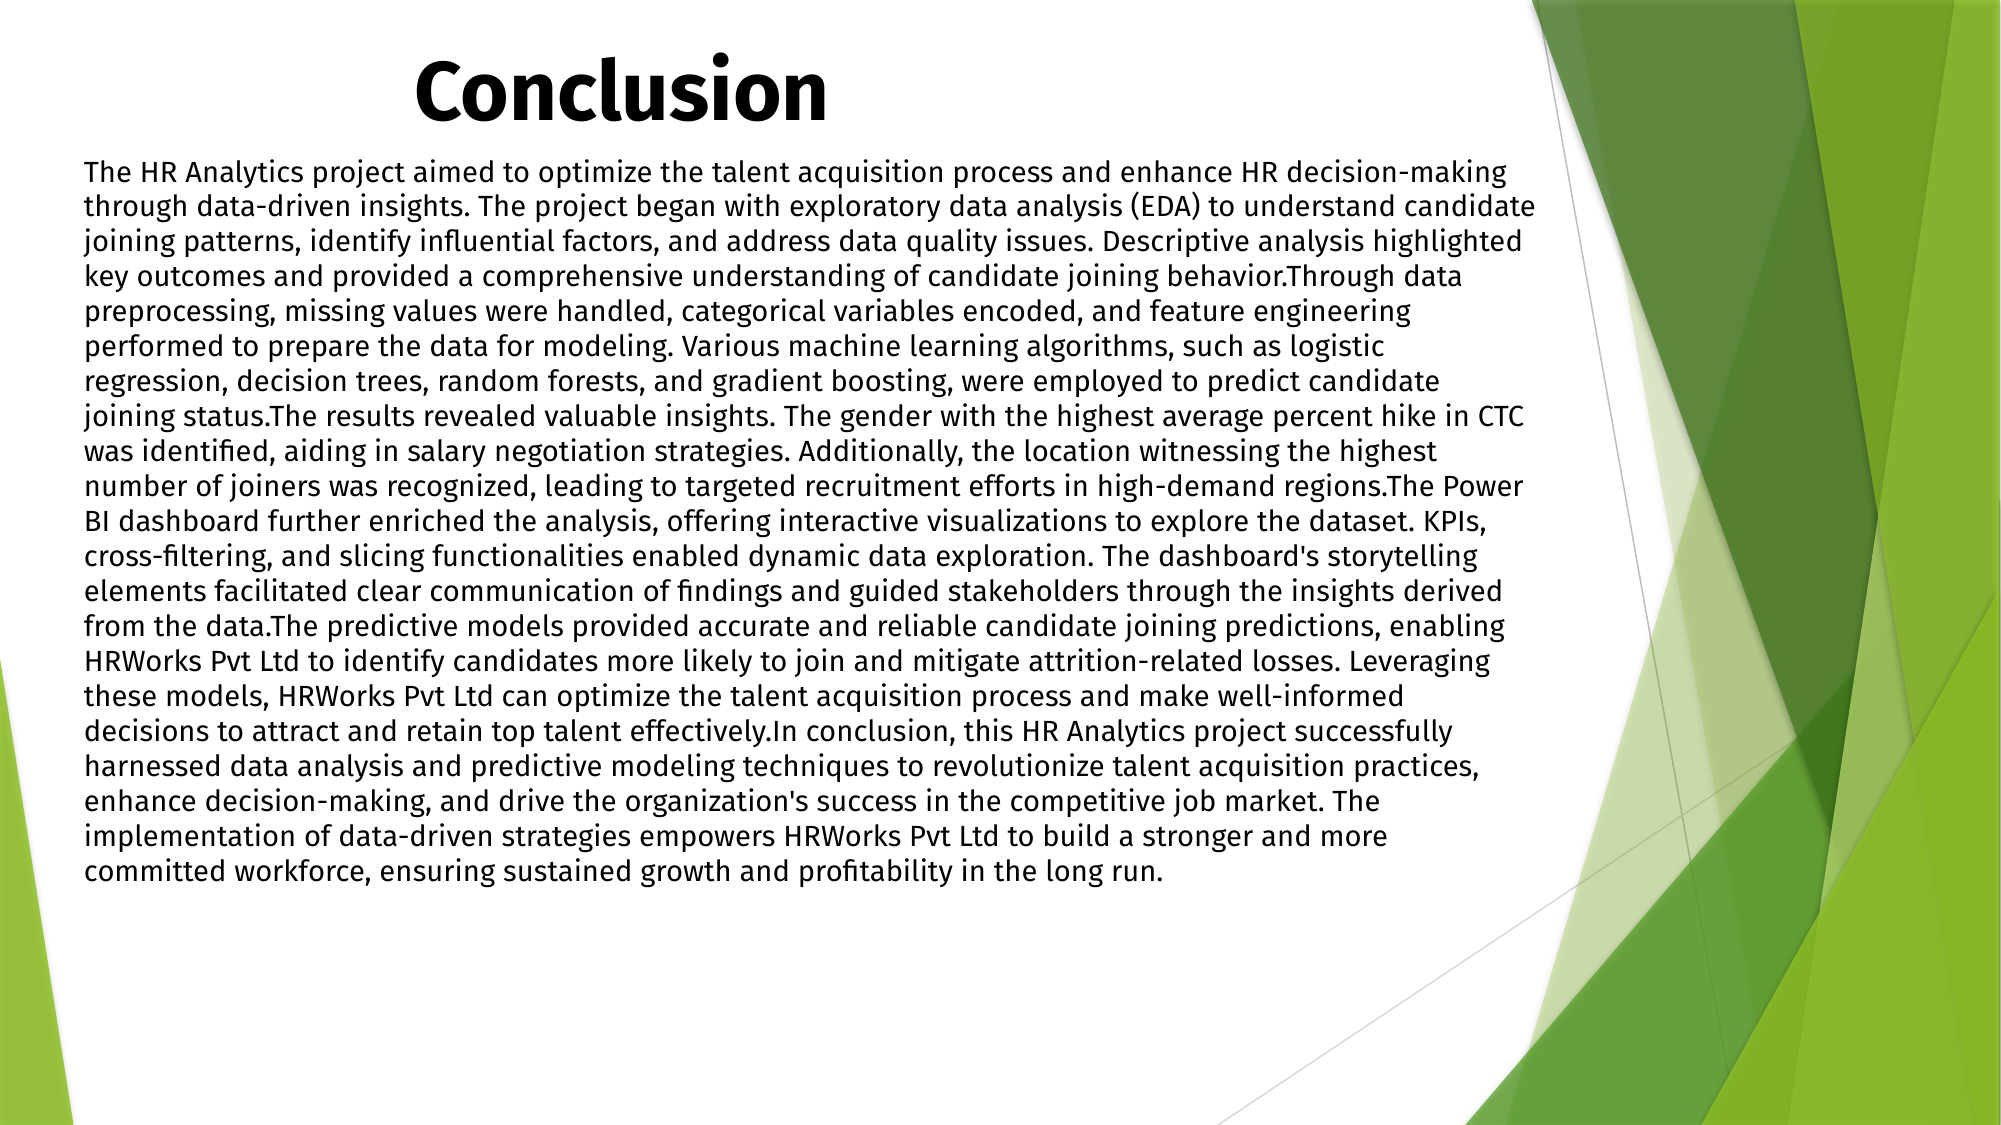

Conclusion
The HR Analytics project aimed to optimize the talent acquisition process and enhance HR decision-making through data-driven insights. The project began with exploratory data analysis (EDA) to understand candidate joining patterns, identify influential factors, and address data quality issues. Descriptive analysis highlighted key outcomes and provided a comprehensive understanding of candidate joining behavior.Through data preprocessing, missing values were handled, categorical variables encoded, and feature engineering performed to prepare the data for modeling. Various machine learning algorithms, such as logistic regression, decision trees, random forests, and gradient boosting, were employed to predict candidate joining status.The results revealed valuable insights. The gender with the highest average percent hike in CTC was identified, aiding in salary negotiation strategies. Additionally, the location witnessing the highest number of joiners was recognized, leading to targeted recruitment efforts in high-demand regions.The Power BI dashboard further enriched the analysis, offering interactive visualizations to explore the dataset. KPIs, cross-filtering, and slicing functionalities enabled dynamic data exploration. The dashboard's storytelling elements facilitated clear communication of findings and guided stakeholders through the insights derived from the data.The predictive models provided accurate and reliable candidate joining predictions, enabling HRWorks Pvt Ltd to identify candidates more likely to join and mitigate attrition-related losses. Leveraging these models, HRWorks Pvt Ltd can optimize the talent acquisition process and make well-informed decisions to attract and retain top talent effectively.In conclusion, this HR Analytics project successfully harnessed data analysis and predictive modeling techniques to revolutionize talent acquisition practices, enhance decision-making, and drive the organization's success in the competitive job market. The implementation of data-driven strategies empowers HRWorks Pvt Ltd to build a stronger and more committed workforce, ensuring sustained growth and profitability in the long run.